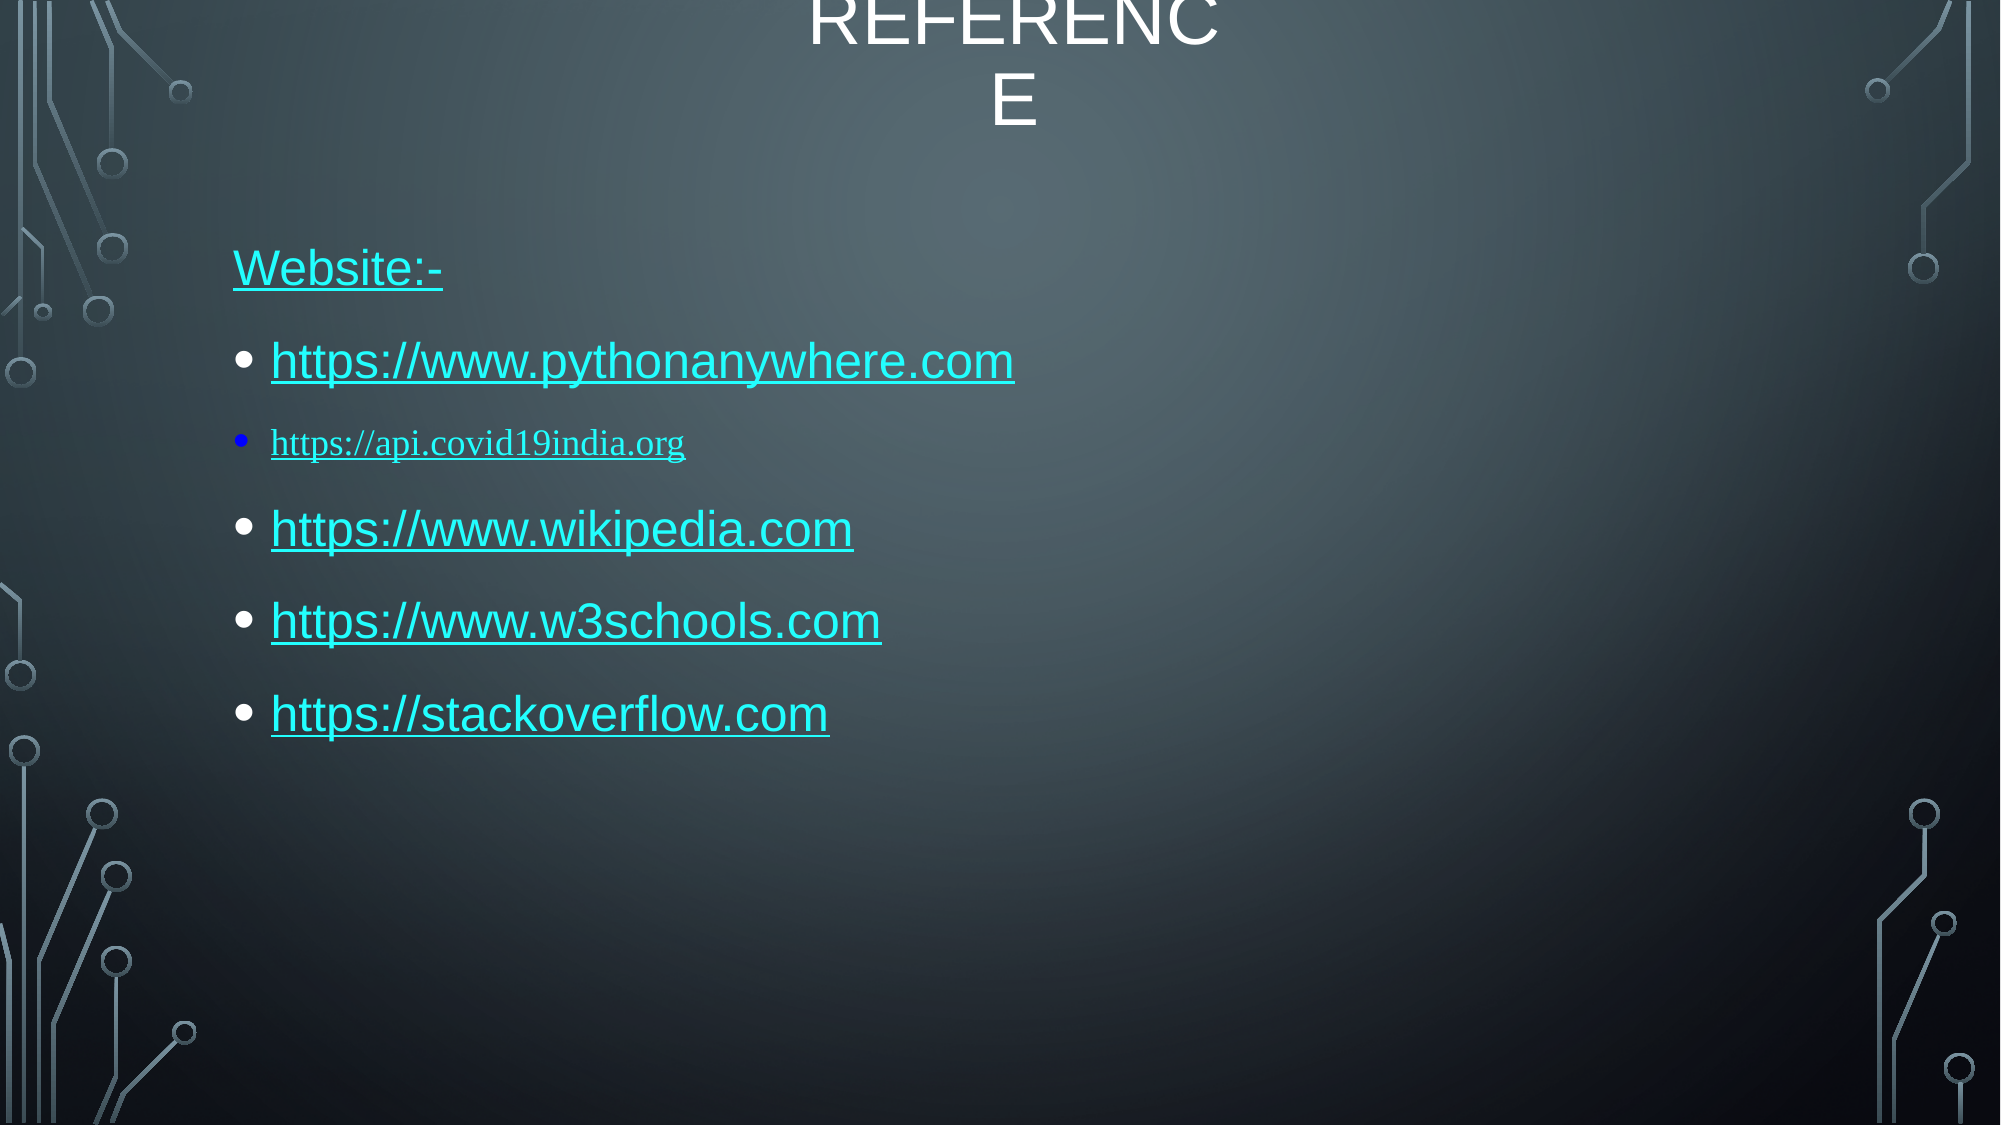

# reference
Website:-
https://www.pythonanywhere.com
https://api.covid19india.org
https://www.wikipedia.com
https://www.w3schools.com
https://stackoverflow.com